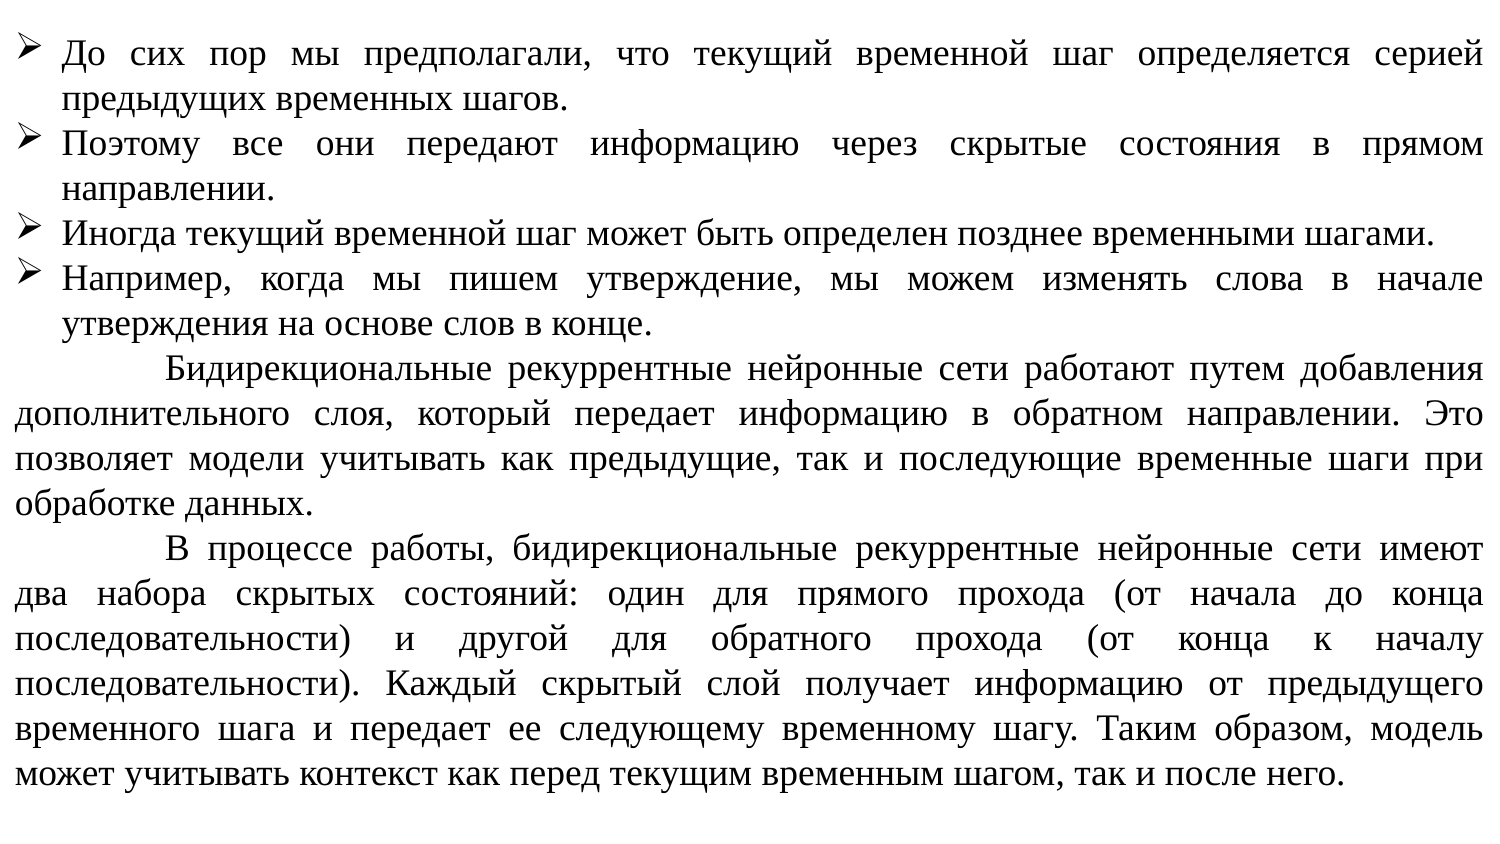

До сих пор мы предполагали, что текущий временной шаг определяется серией предыдущих временных шагов.
Поэтому все они передают информацию через скрытые состояния в прямом направлении.
Иногда текущий временной шаг может быть определен позднее временными шагами.
Например, когда мы пишем утверждение, мы можем изменять слова в начале утверждения на основе слов в конце.
	Бидирекциональные рекуррентные нейронные сети работают путем добавления дополнительного слоя, который передает информацию в обратном направлении. Это позволяет модели учитывать как предыдущие, так и последующие временные шаги при обработке данных.
	В процессе работы, бидирекциональные рекуррентные нейронные сети имеют два набора скрытых состояний: один для прямого прохода (от начала до конца последовательности) и другой для обратного прохода (от конца к началу последовательности). Каждый скрытый слой получает информацию от предыдущего временного шага и передает ее следующему временному шагу. Таким образом, модель может учитывать контекст как перед текущим временным шагом, так и после него.